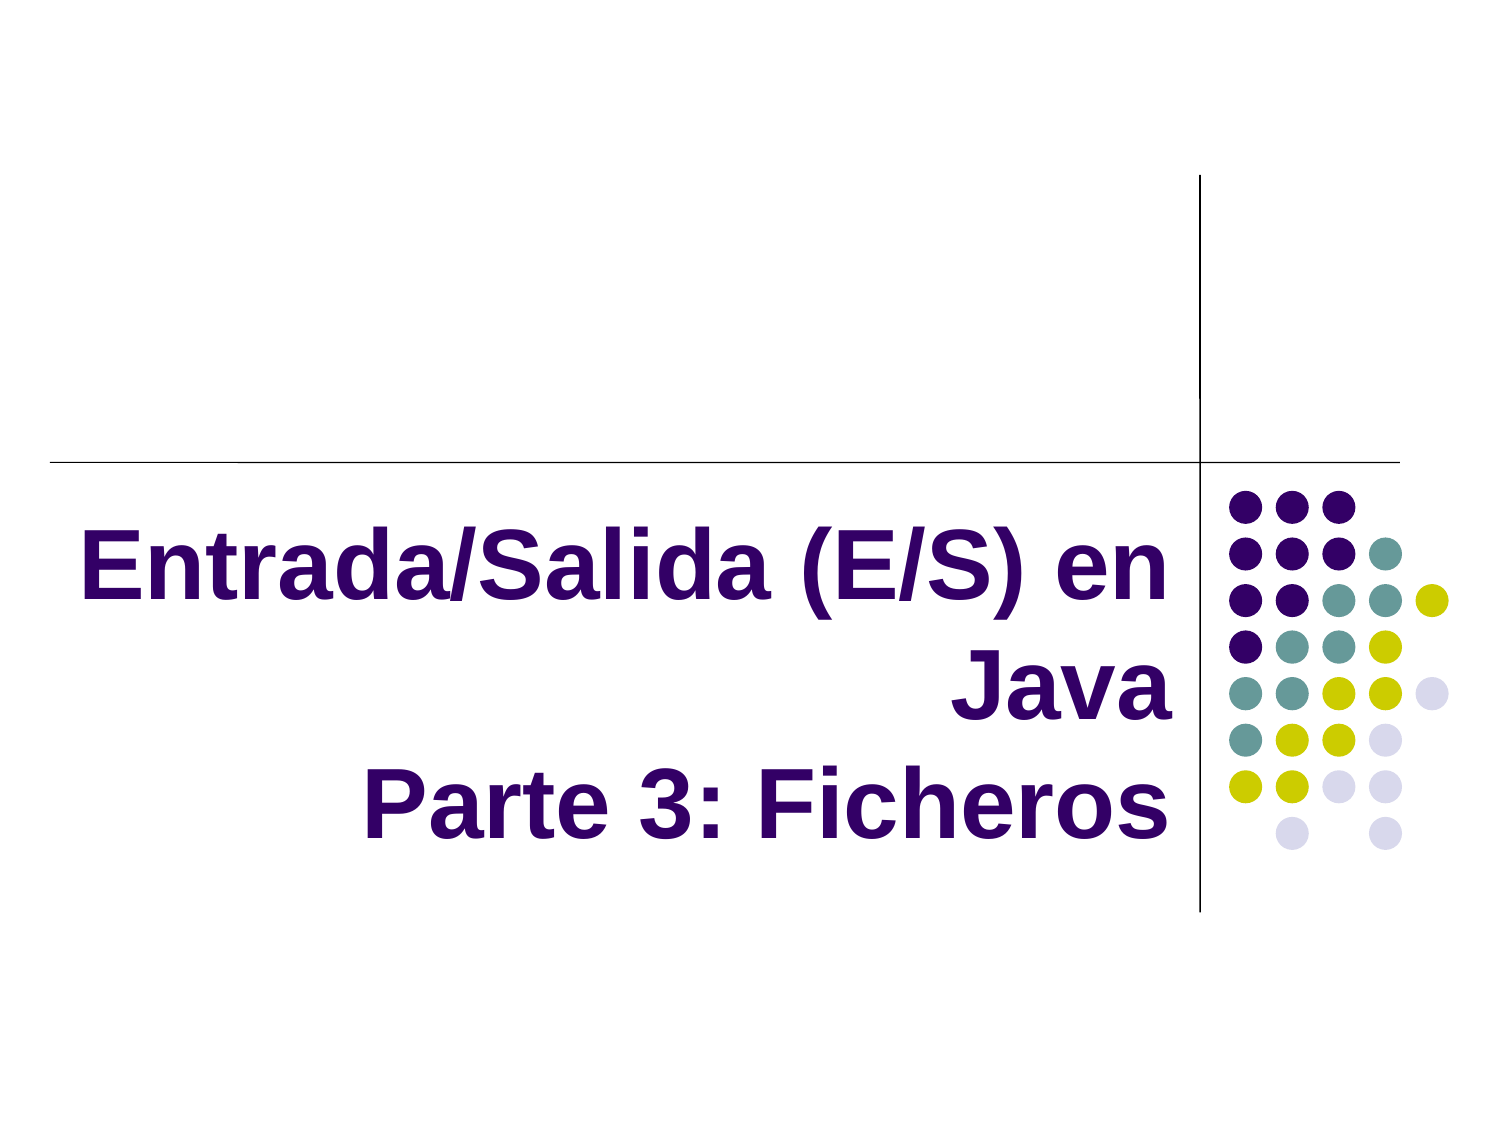

# Entrada/Salida (E/S) en Java Parte 3: Ficheros